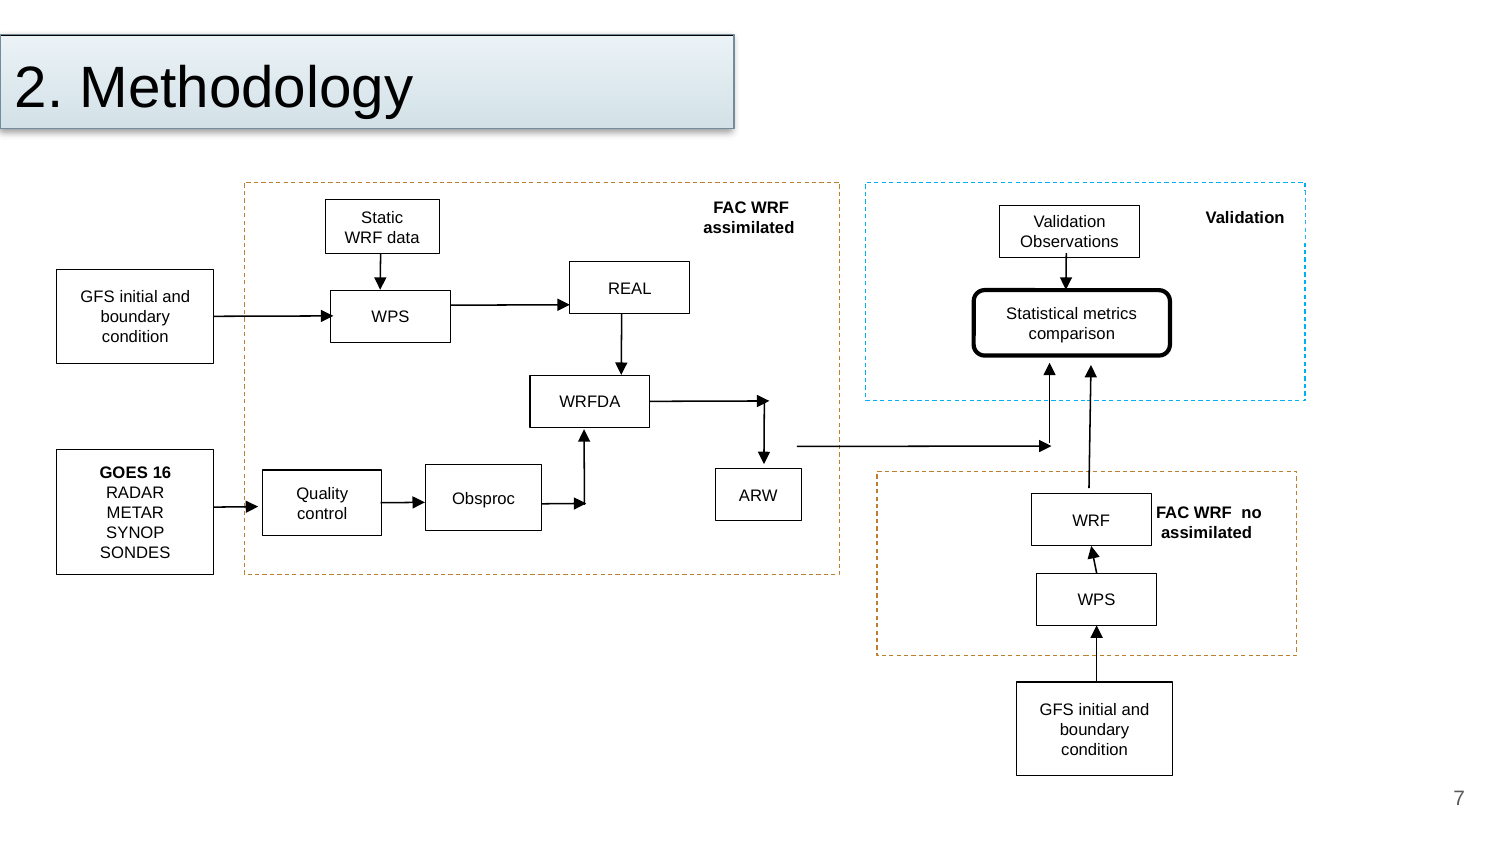

2. Methodology

Validation
FAC WRF assimilated
Static WRF data
Validation Observations
REAL
GFS initial and boundary condition
WPS
Statistical metrics comparison
WRFDA

GOES 16
RADAR
METAR
SYNOP
SONDES
Obsproc
ARW
Quality control

WRF
FAC WRF  no assimilated
WPS
GFS initial and boundary condition
7